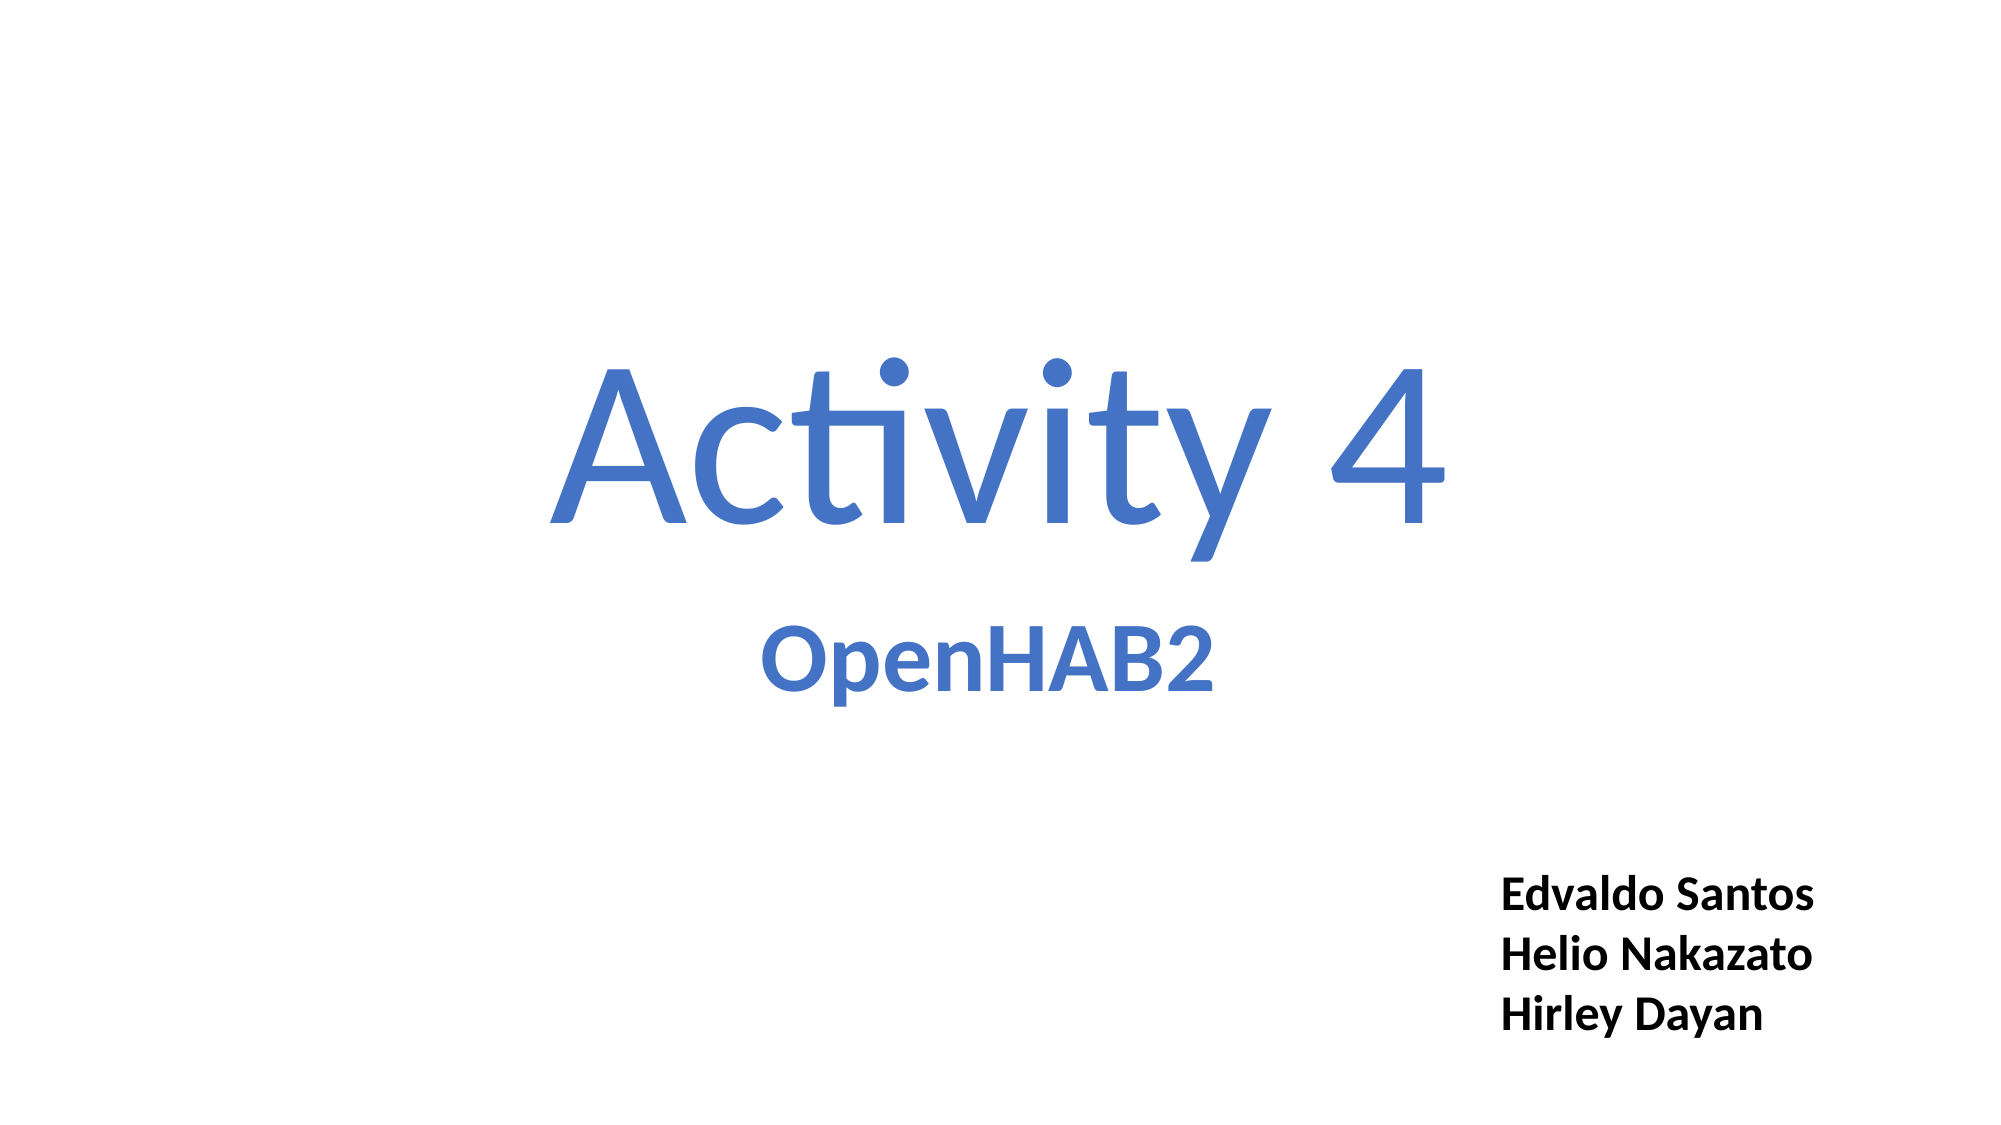

# Activity 4
OpenHAB2
Edvaldo Santos
Helio Nakazato
Hirley Dayan